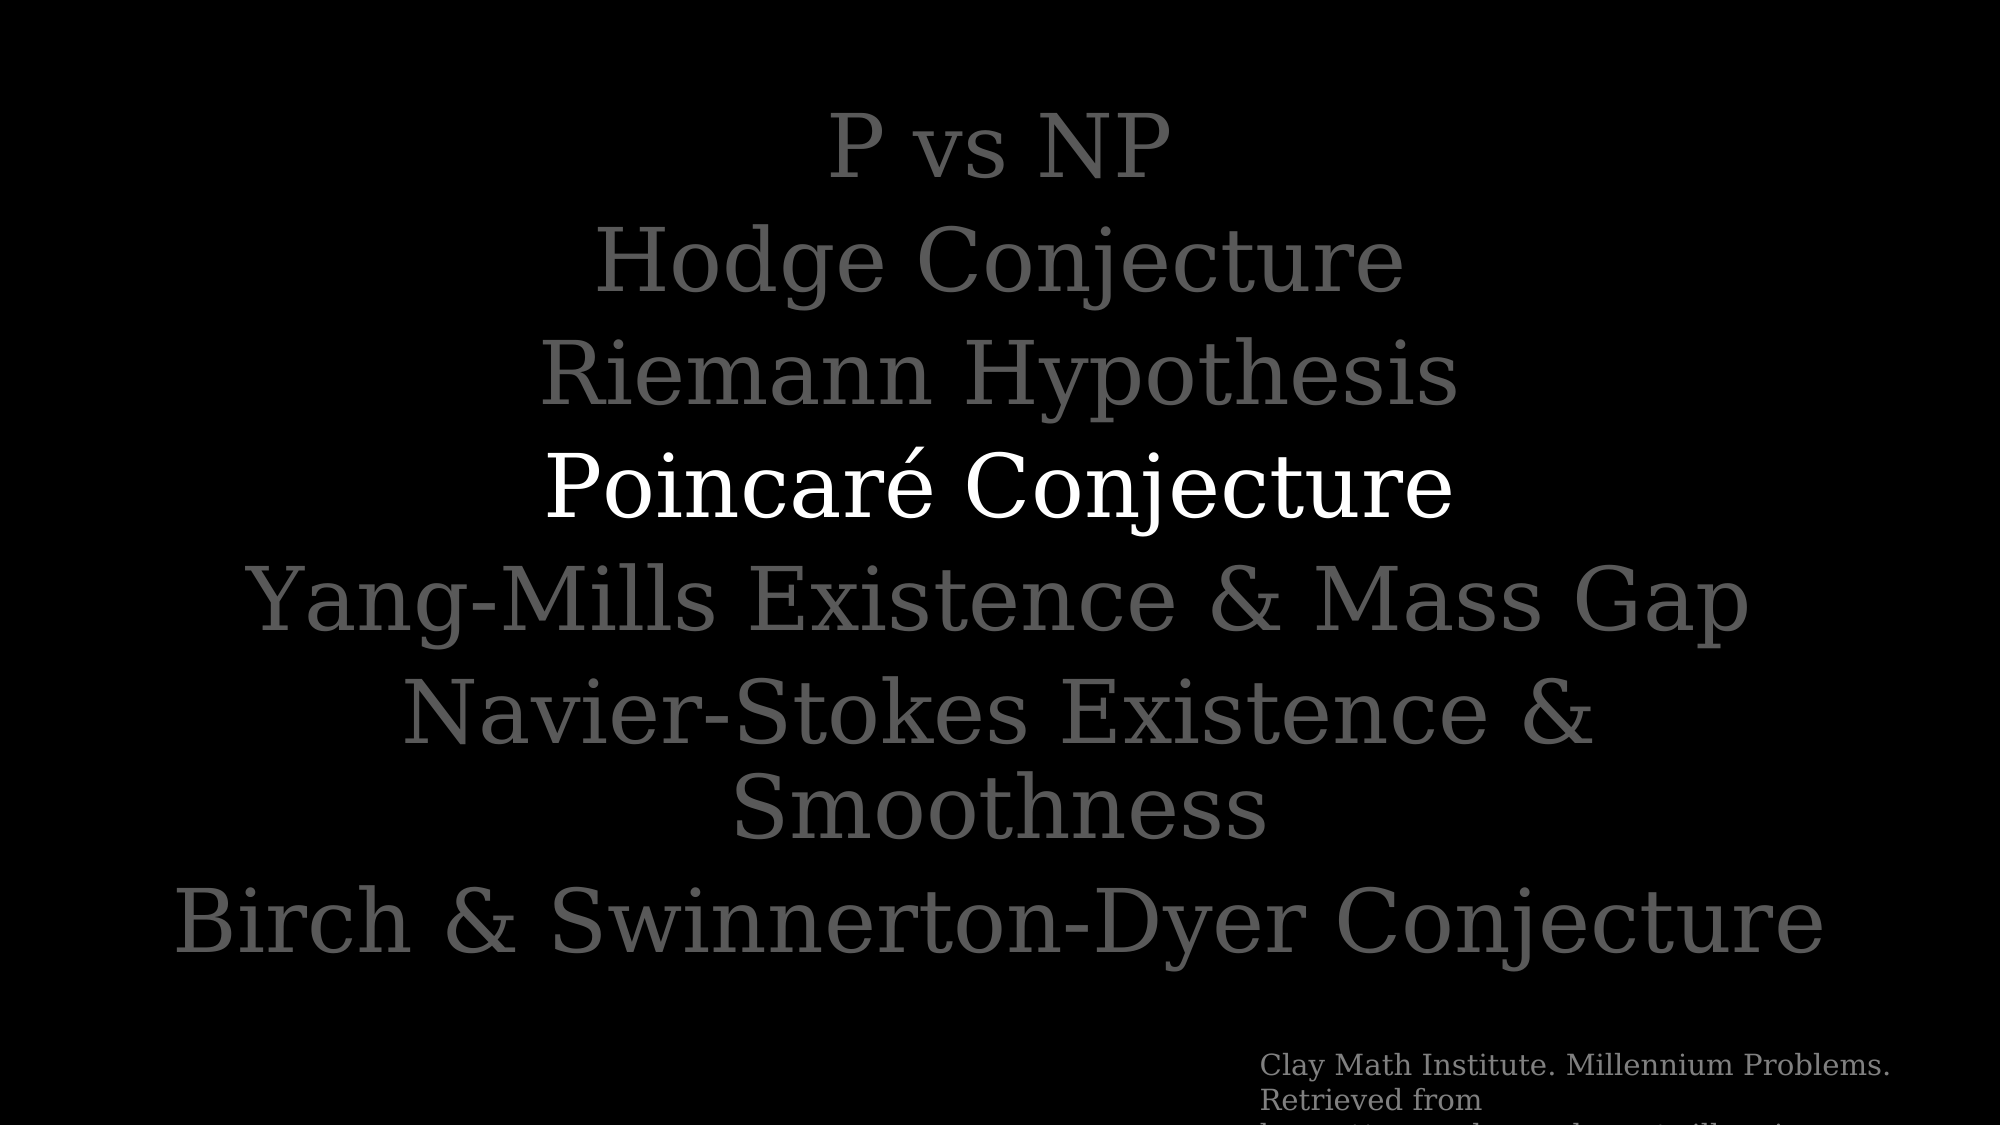

P vs NP
Hodge Conjecture
Riemann Hypothesis
Poincaré Conjecture
Yang-Mills Existence & Mass Gap
Navier-Stokes Existence & Smoothness
Birch & Swinnerton-Dyer Conjecture
Clay Math Institute. Millennium Problems. Retrieved from https://www.claymath.org/millennium-problems.